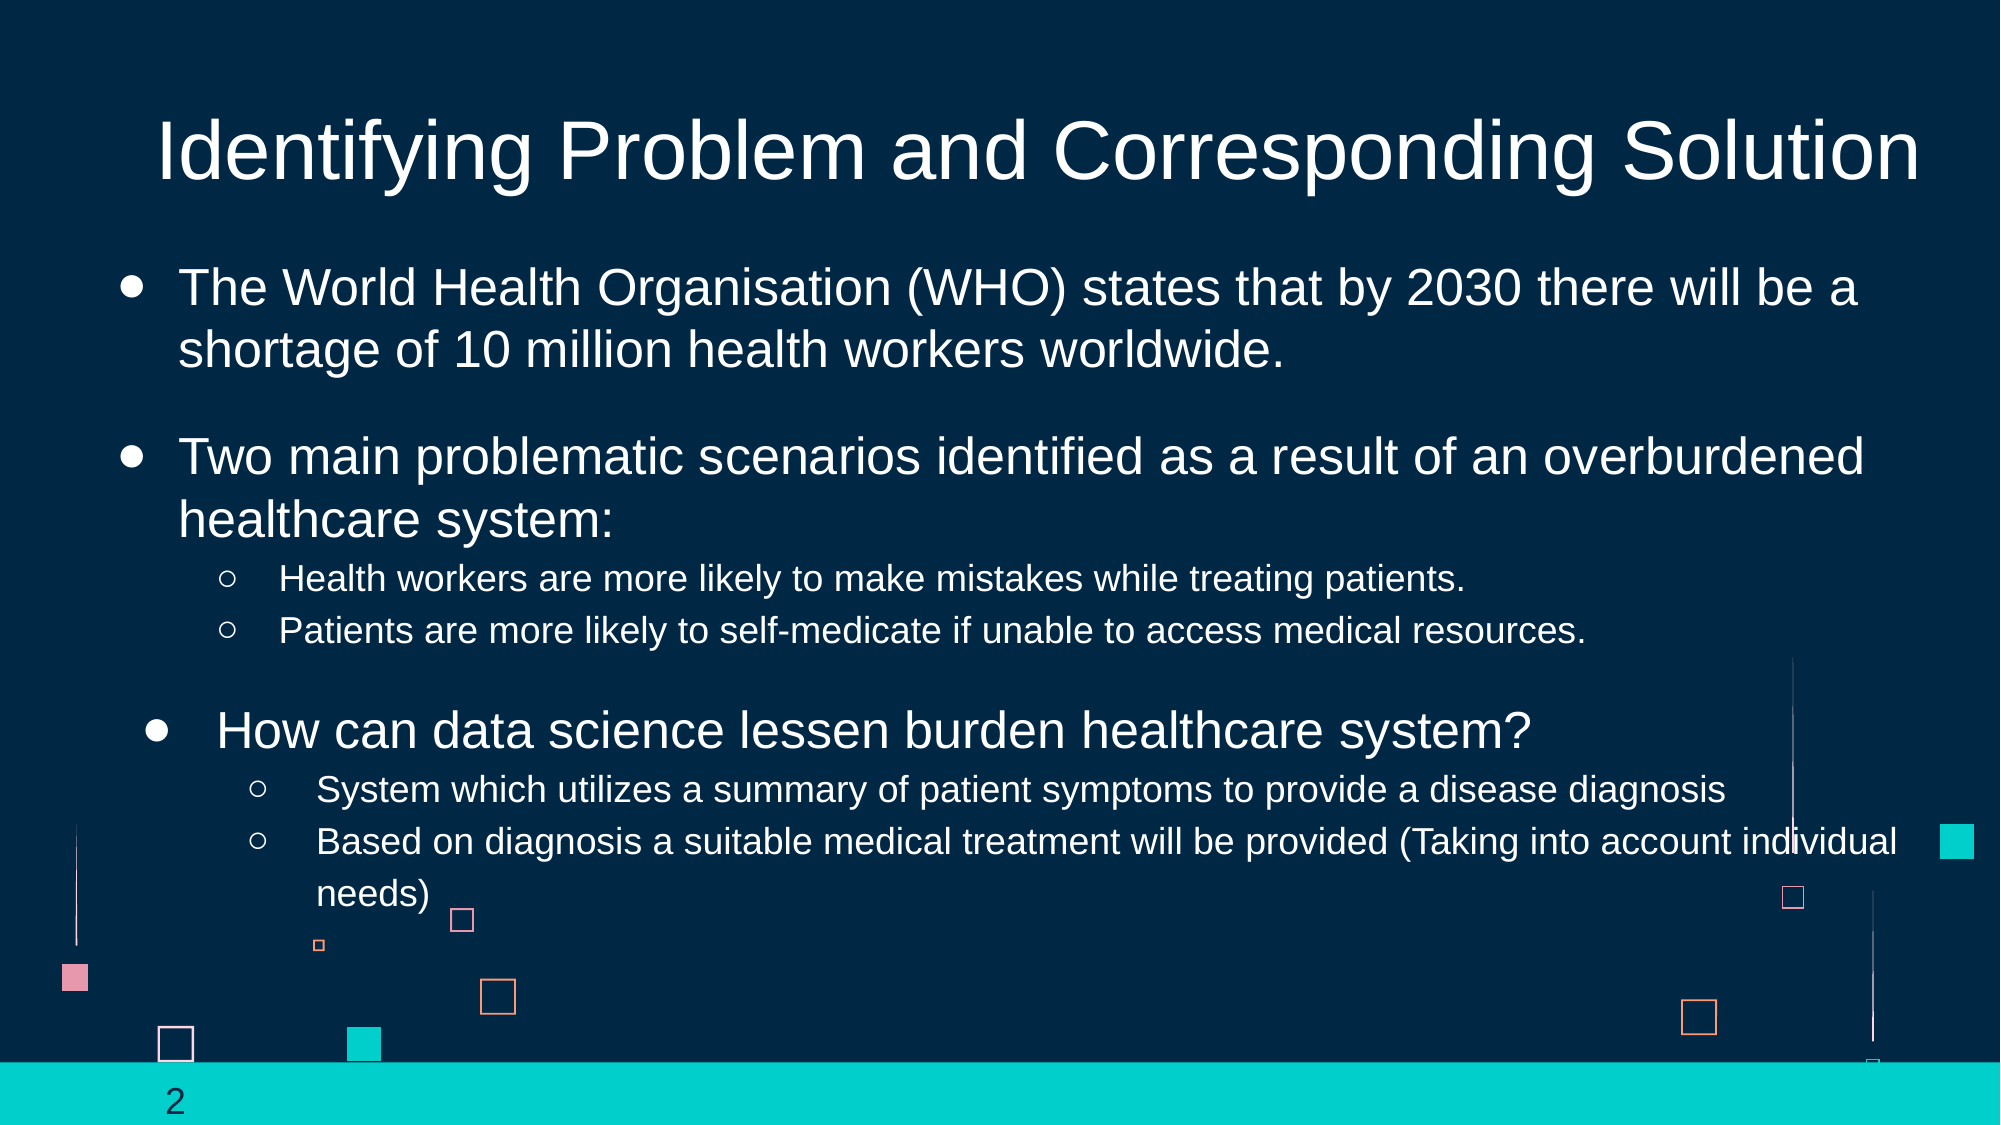

# Identifying Problem and Corresponding Solution
The World Health Organisation (WHO) states that by 2030 there will be a shortage of 10 million health workers worldwide.

Two main problematic scenarios identified as a result of an overburdened healthcare system:
Health workers are more likely to make mistakes while treating patients.
Patients are more likely to self-medicate if unable to access medical resources.

How can data science lessen burden healthcare system?
System which utilizes a summary of patient symptoms to provide a disease diagnosis
Based on diagnosis a suitable medical treatment will be provided (Taking into account individual needs)

	2